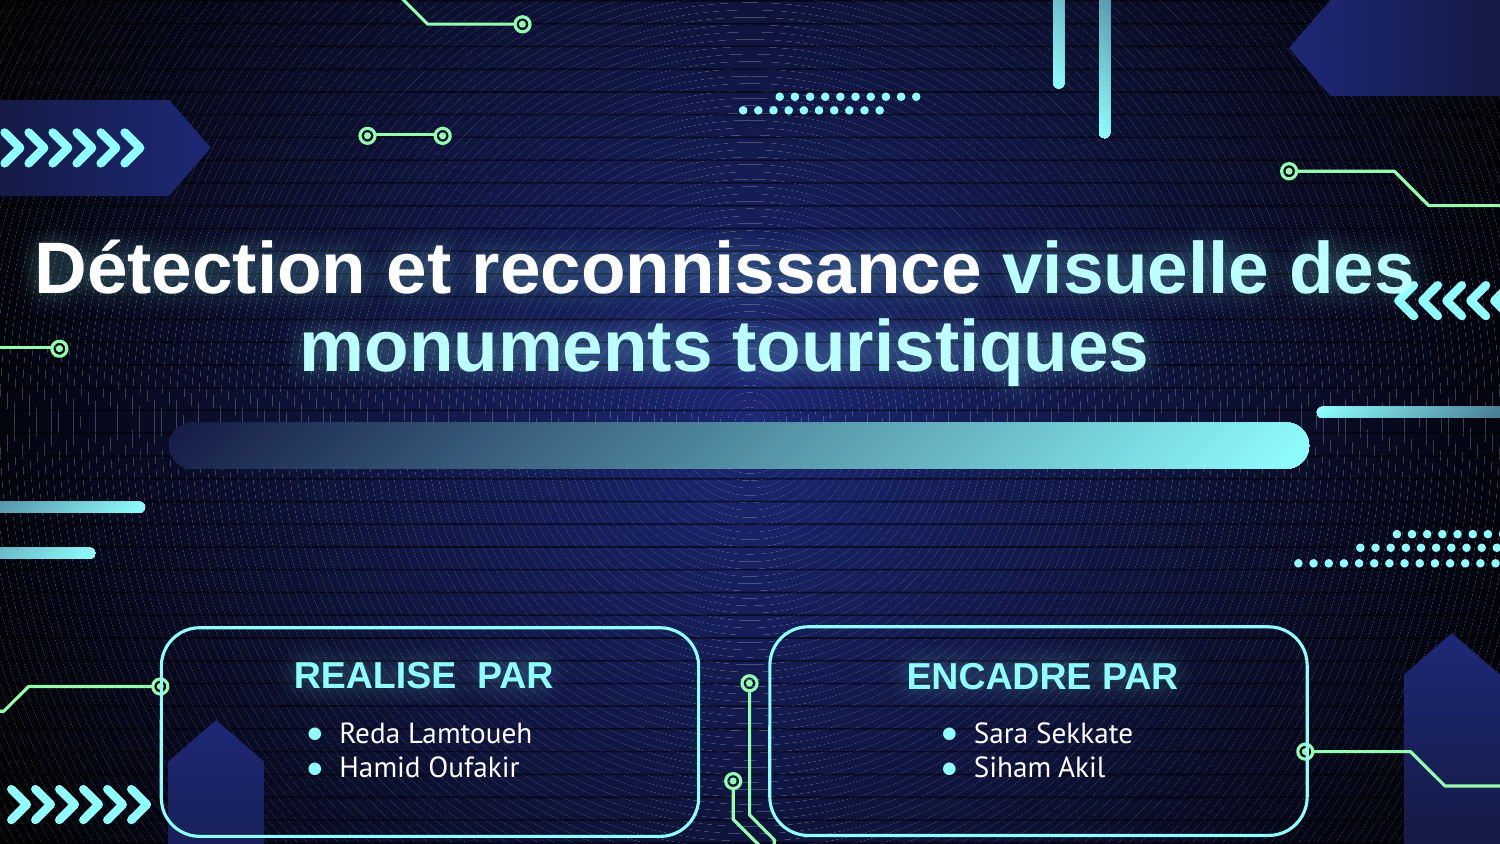

# Détection et reconnissance visuelle des monuments touristiques

REALISE  PAR
ENCADRE PAR
Sara Sekkate
Siham Akil
Reda Lamtoueh
Hamid Oufakir